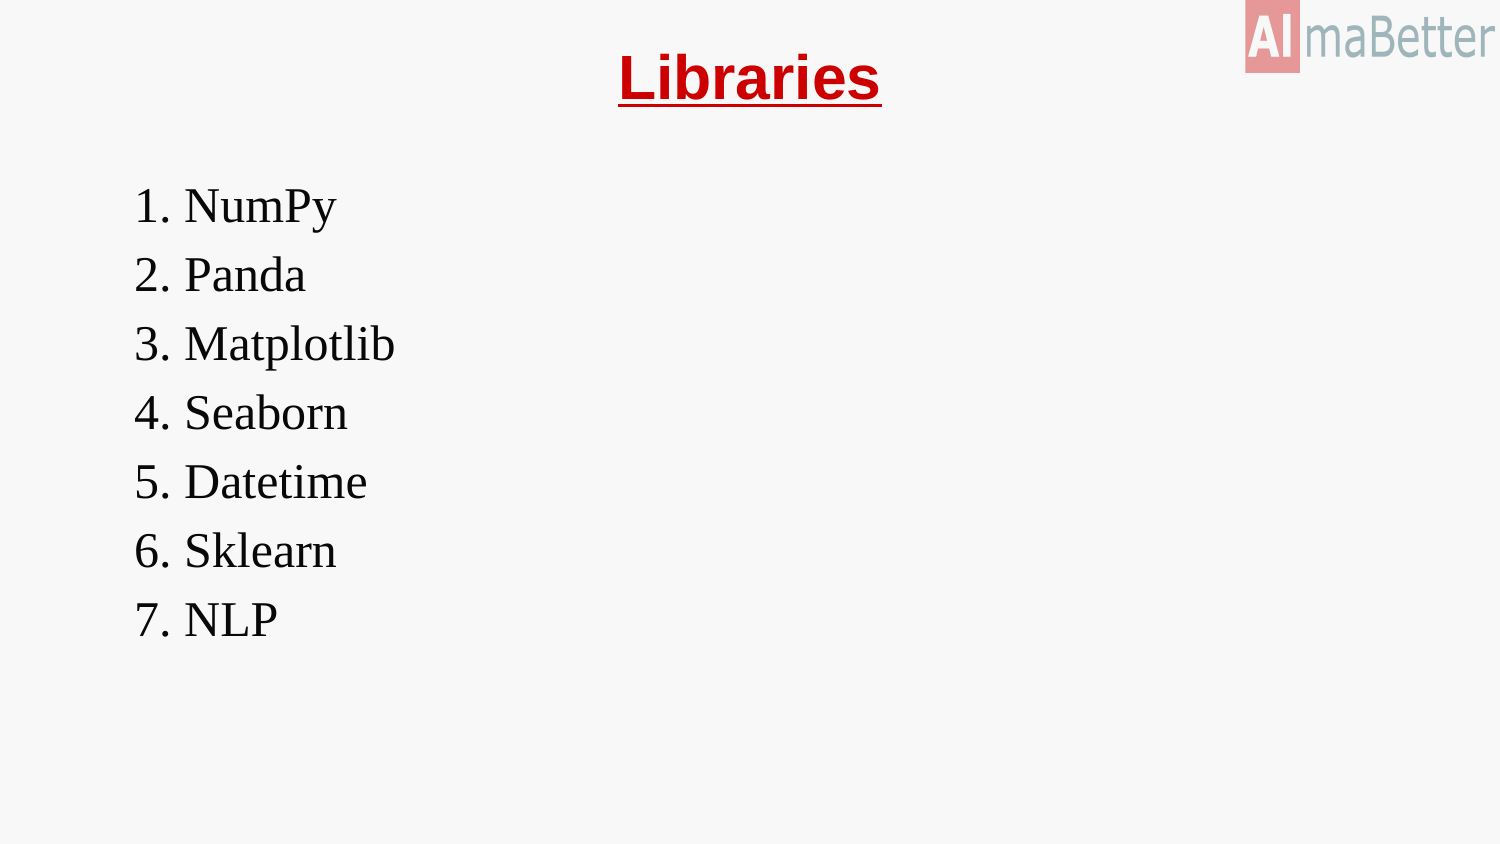

# Libraries
1. NumPy
2. Panda
3. Matplotlib
4. Seaborn
5. Datetime
6. Sklearn
7. NLP